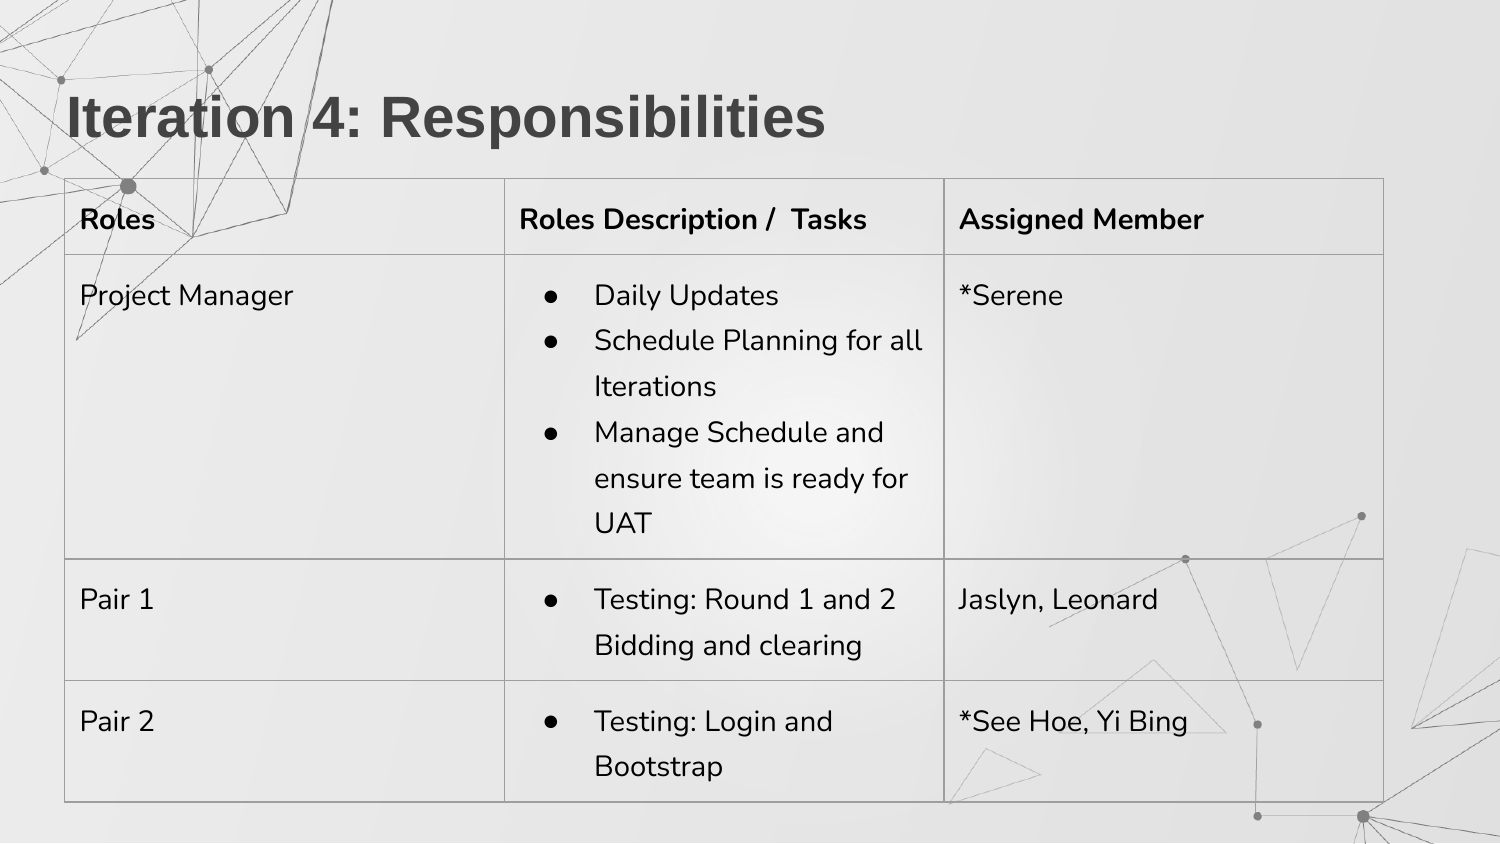

Iteration 4: Responsibilities
| Roles | Roles Description / Tasks | Assigned Member |
| --- | --- | --- |
| Project Manager | Daily Updates Schedule Planning for all Iterations Manage Schedule and ensure team is ready for UAT | \*Serene |
| Pair 1 | Testing: Round 1 and 2 Bidding and clearing | Jaslyn, Leonard |
| Pair 2 | Testing: Login and Bootstrap | \*See Hoe, Yi Bing |